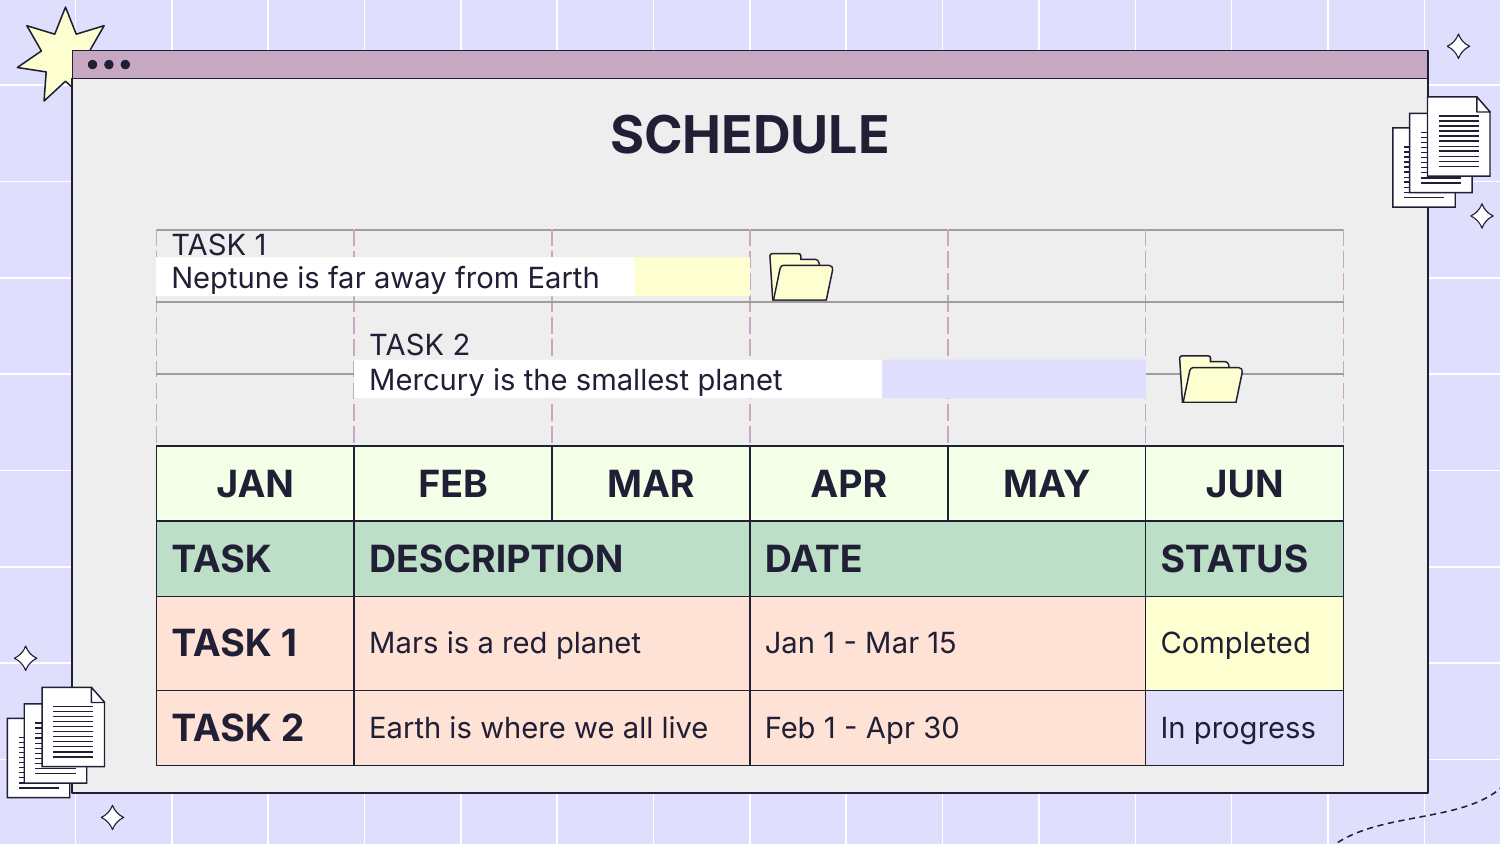

# SCHEDULE
TASK 1
|  |  |  |  |  |  |
| --- | --- | --- | --- | --- | --- |
|  |  |  |  |  |  |
|  |  |  |  |  |  |
| JAN | FEB | MAR | APR | MAY | JUN |
| TASK | DESCRIPTION |  | DATE |  | STATUS |
| TASK 1 | Mars is a red planet |  | Jan 1 - Mar 15 |  | Completed |
| TASK 2 | Earth is where we all live |  | Feb 1 - Apr 30 |  | In progress |

Neptune is far away from Earth

TASK 2

Mercury is the smallest planet